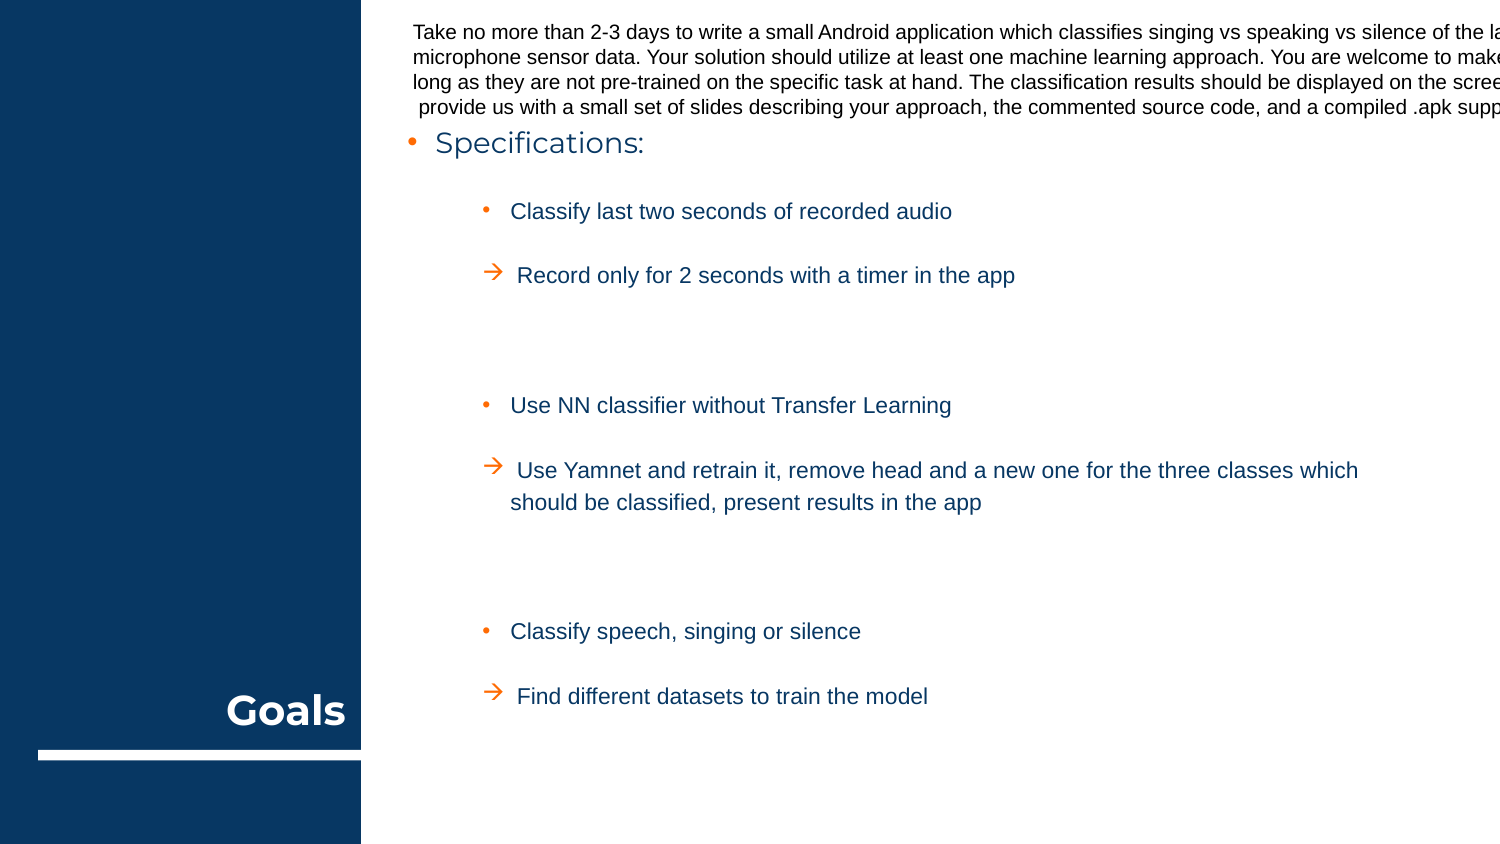

Take no more than 2-3 days to write a small Android application which classifies singing vs speaking vs silence of the last 2 seconds based on
microphone sensor data. Your solution should utilize at least one machine learning approach. You are welcome to make use of third party libraries as
long as they are not pre-trained on the specific task at hand. The classification results should be displayed on the screen. In case you accept this challenge,
 provide us with a small set of slides describing your approach, the commented source code, and a compiled .apk supporting Android 6.0+.
Specifications:
Classify last two seconds of recorded audio
 Record only for 2 seconds with a timer in the app

Use NN classifier without Transfer Learning
 Use Yamnet and retrain it, remove head and a new one for the three classes which should be classified, present results in the app

Classify speech, singing or silence
 Find different datasets to train the model
# Goals